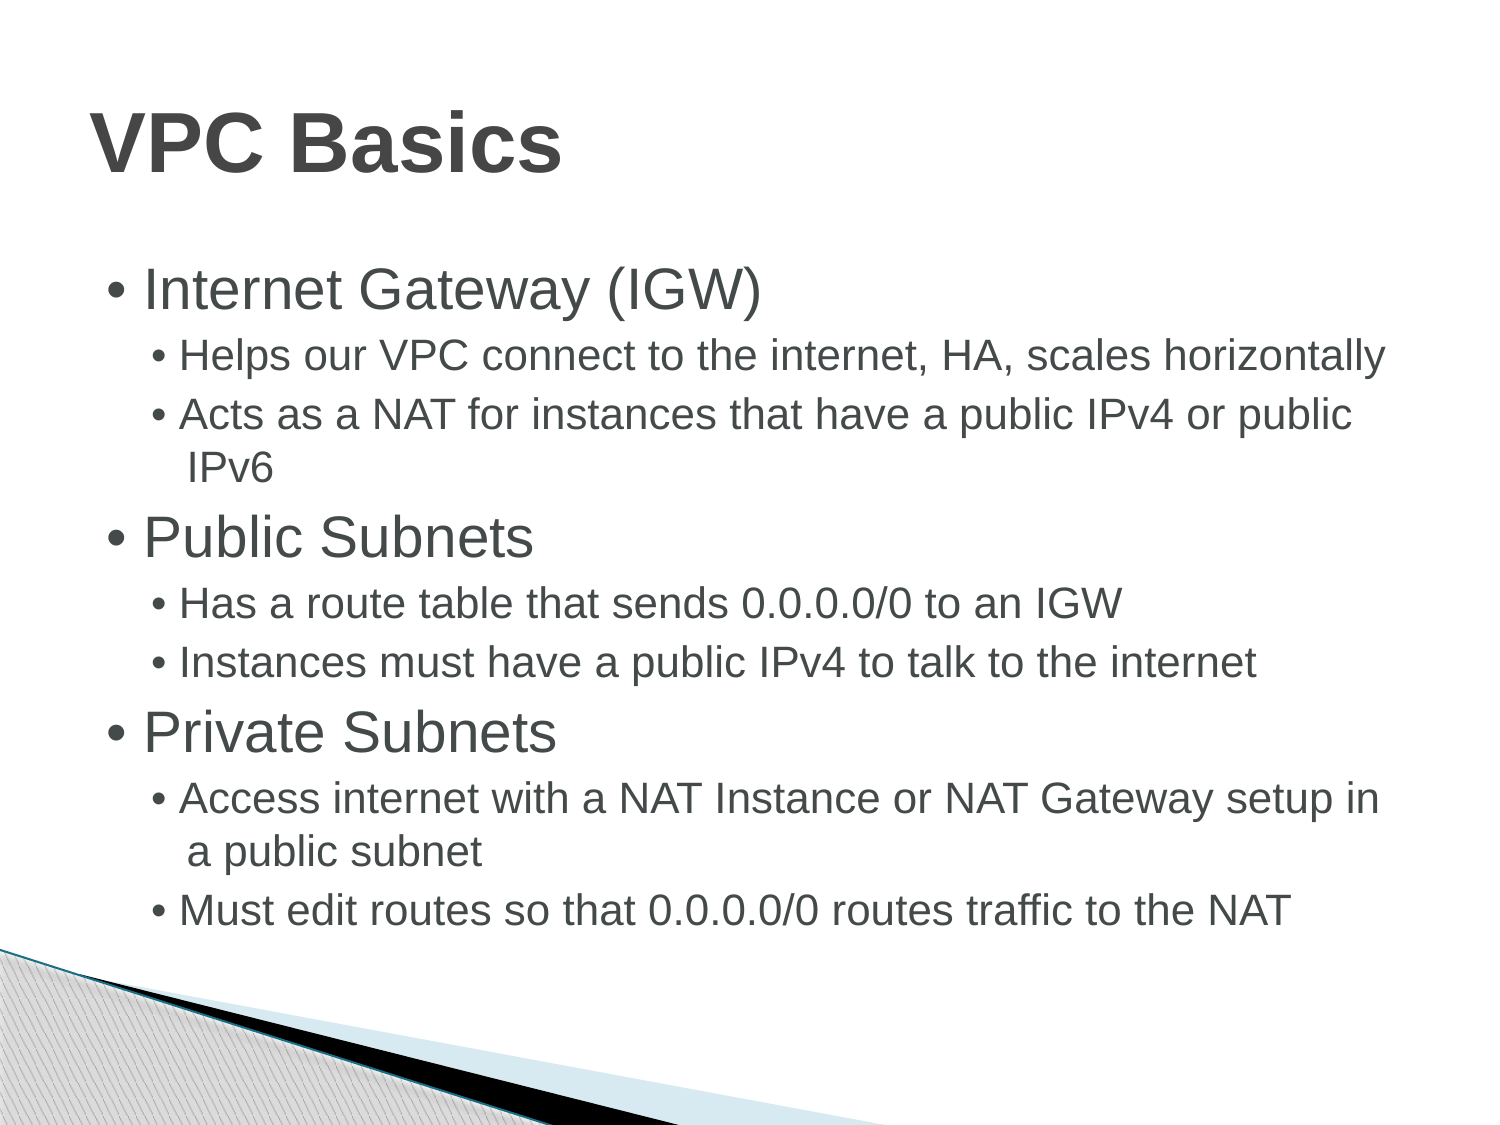

# VPC Basics
• Internet Gateway (IGW)
• Helps our VPC connect to the internet, HA, scales horizontally
• Acts as a NAT for instances that have a public IPv4 or public IPv6
• Public Subnets
• Has a route table that sends 0.0.0.0/0 to an IGW
• Instances must have a public IPv4 to talk to the internet
• Private Subnets
• Access internet with a NAT Instance or NAT Gateway setup in a public subnet
• Must edit routes so that 0.0.0.0/0 routes traffic to the NAT